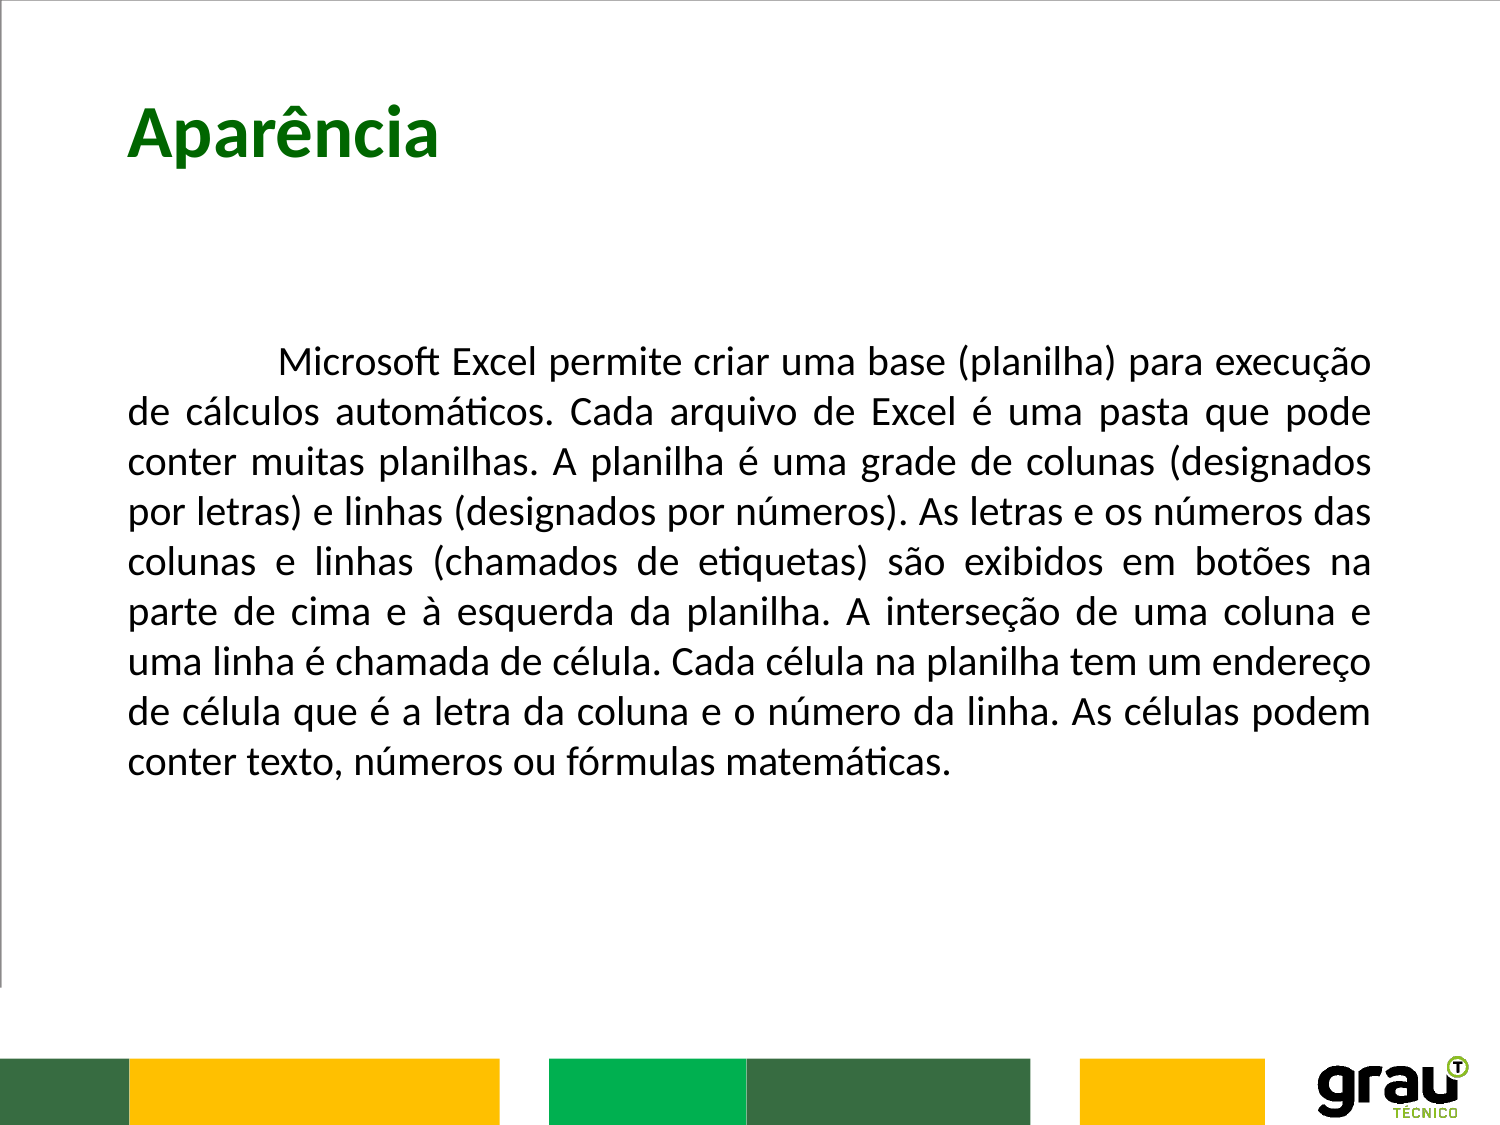

Aparência
	Microsoft Excel permite criar uma base (planilha) para execução de cálculos automáticos. Cada arquivo de Excel é uma pasta que pode conter muitas planilhas. A planilha é uma grade de colunas (designados por letras) e linhas (designados por números). As letras e os números das colunas e linhas (chamados de etiquetas) são exibidos em botões na parte de cima e à esquerda da planilha. A interseção de uma coluna e uma linha é chamada de célula. Cada célula na planilha tem um endereço de célula que é a letra da coluna e o número da linha. As células podem conter texto, números ou fórmulas matemáticas.